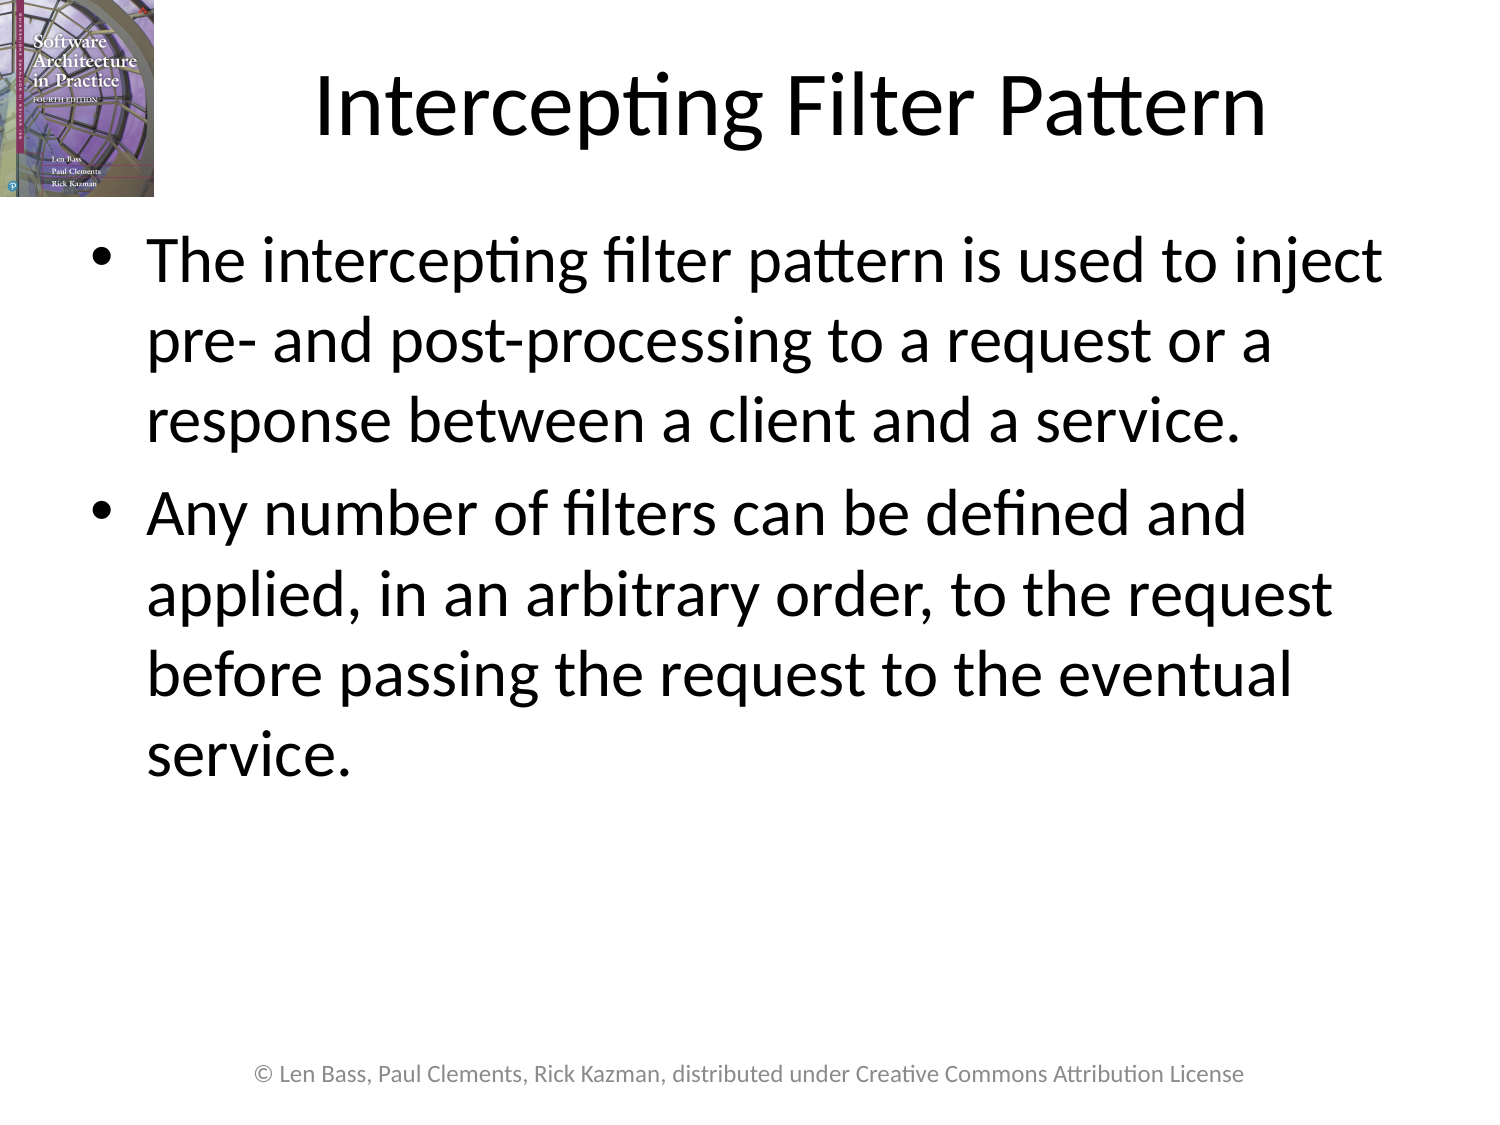

# Intercepting Filter Pattern
The intercepting filter pattern is used to inject pre- and post-processing to a request or a response between a client and a service.
Any number of filters can be defined and applied, in an arbitrary order, to the request before passing the request to the eventual service.
© Len Bass, Paul Clements, Rick Kazman, distributed under Creative Commons Attribution License